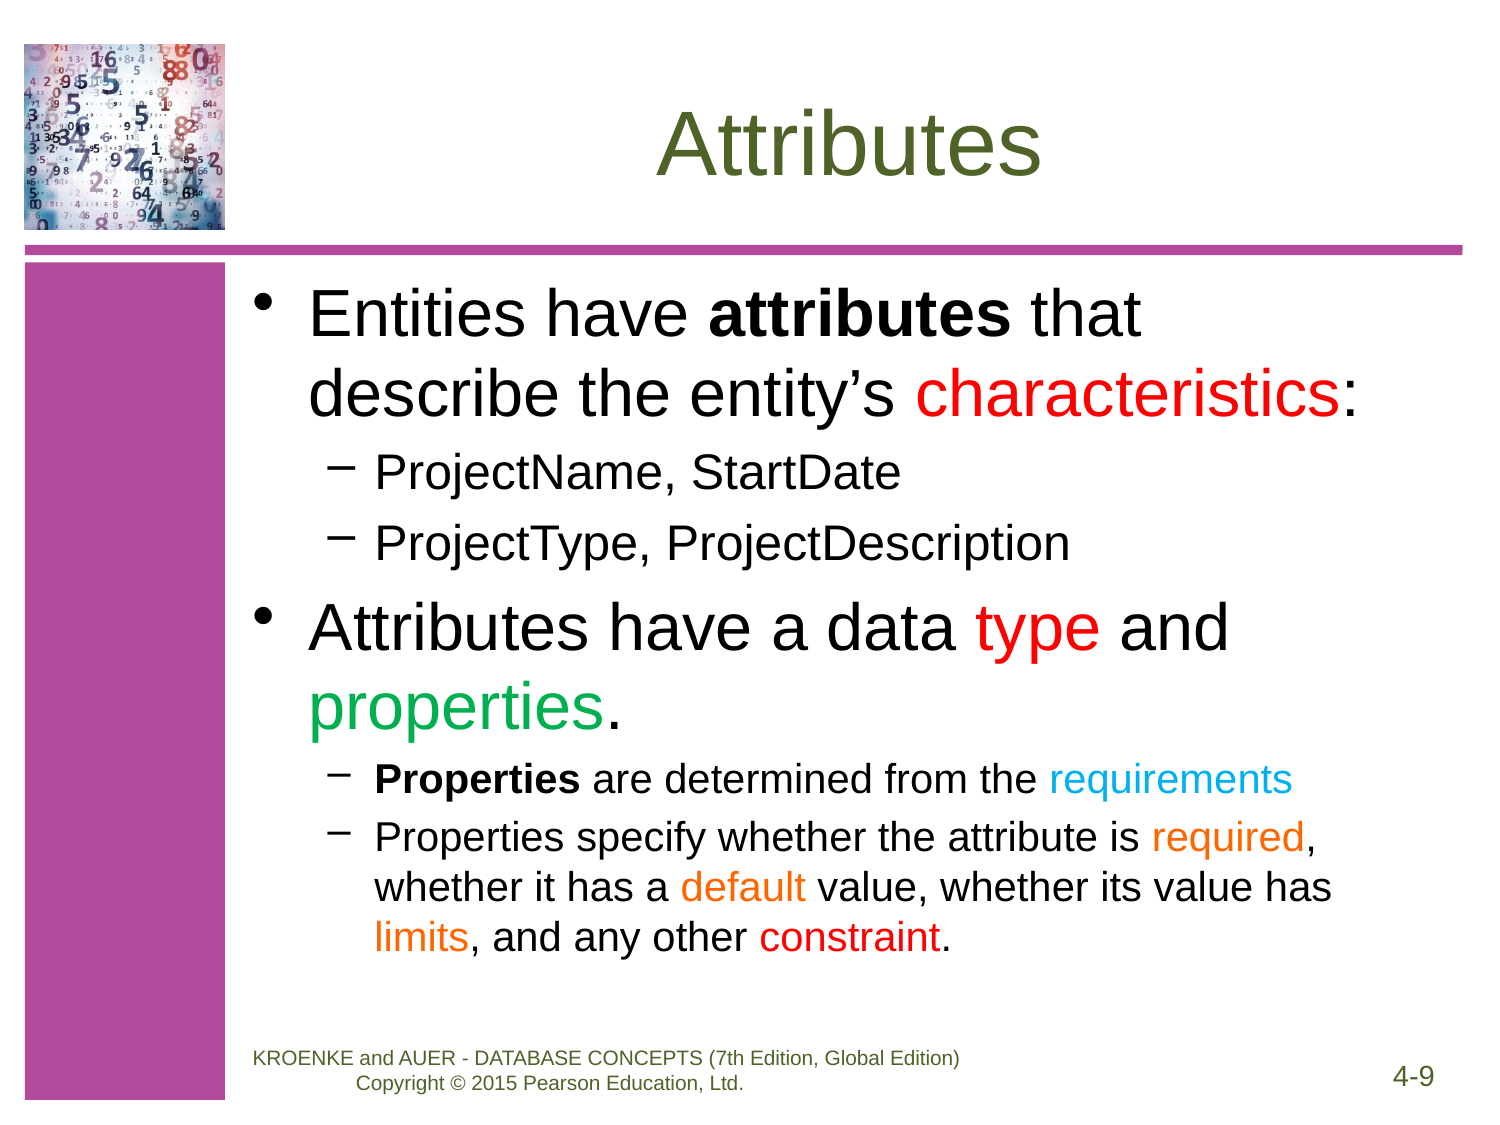

# Attributes
Entities have attributes that describe the entity’s characteristics:
ProjectName, StartDate
ProjectType, ProjectDescription
Attributes have a data type and properties.
Properties are determined from the requirements
Properties specify whether the attribute is required, whether it has a default value, whether its value has limits, and any other constraint.

KROENKE and AUER - DATABASE CONCEPTS (7th Edition, Global Edition)                                      Copyright © 2015 Pearson Education, Ltd.
4-9